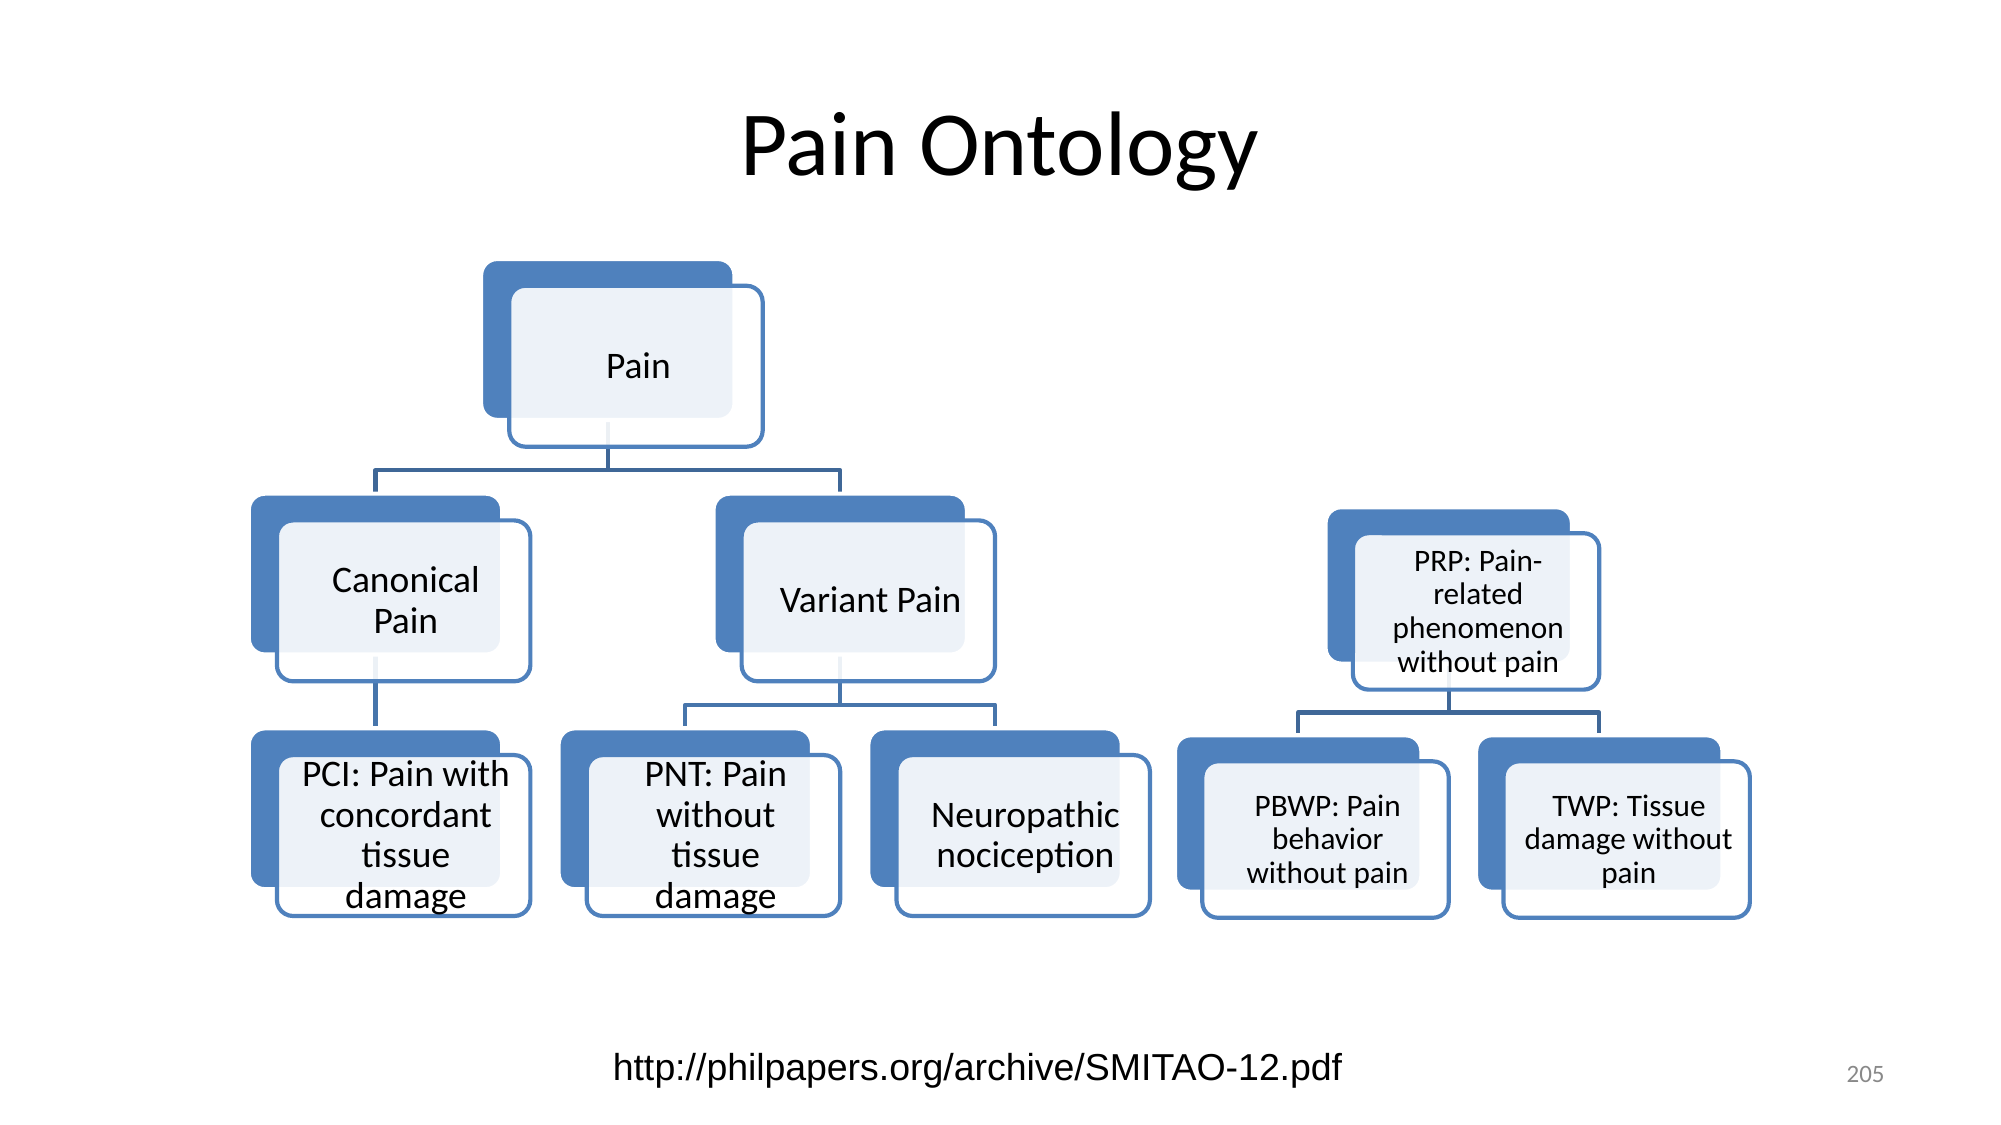

# Pain Ontology
Pain
Canonical Pain
PCI: Pain with concordant tissue damage
Variant Pain
PNT: Pain without tissue damage
Neuropathic nociception
PRP: Pain-related phenomenon without pain
PBWP: Pain behavior without pain
TWP: Tissue damage without pain
http://philpapers.org/archive/SMITAO-12.pdf
205